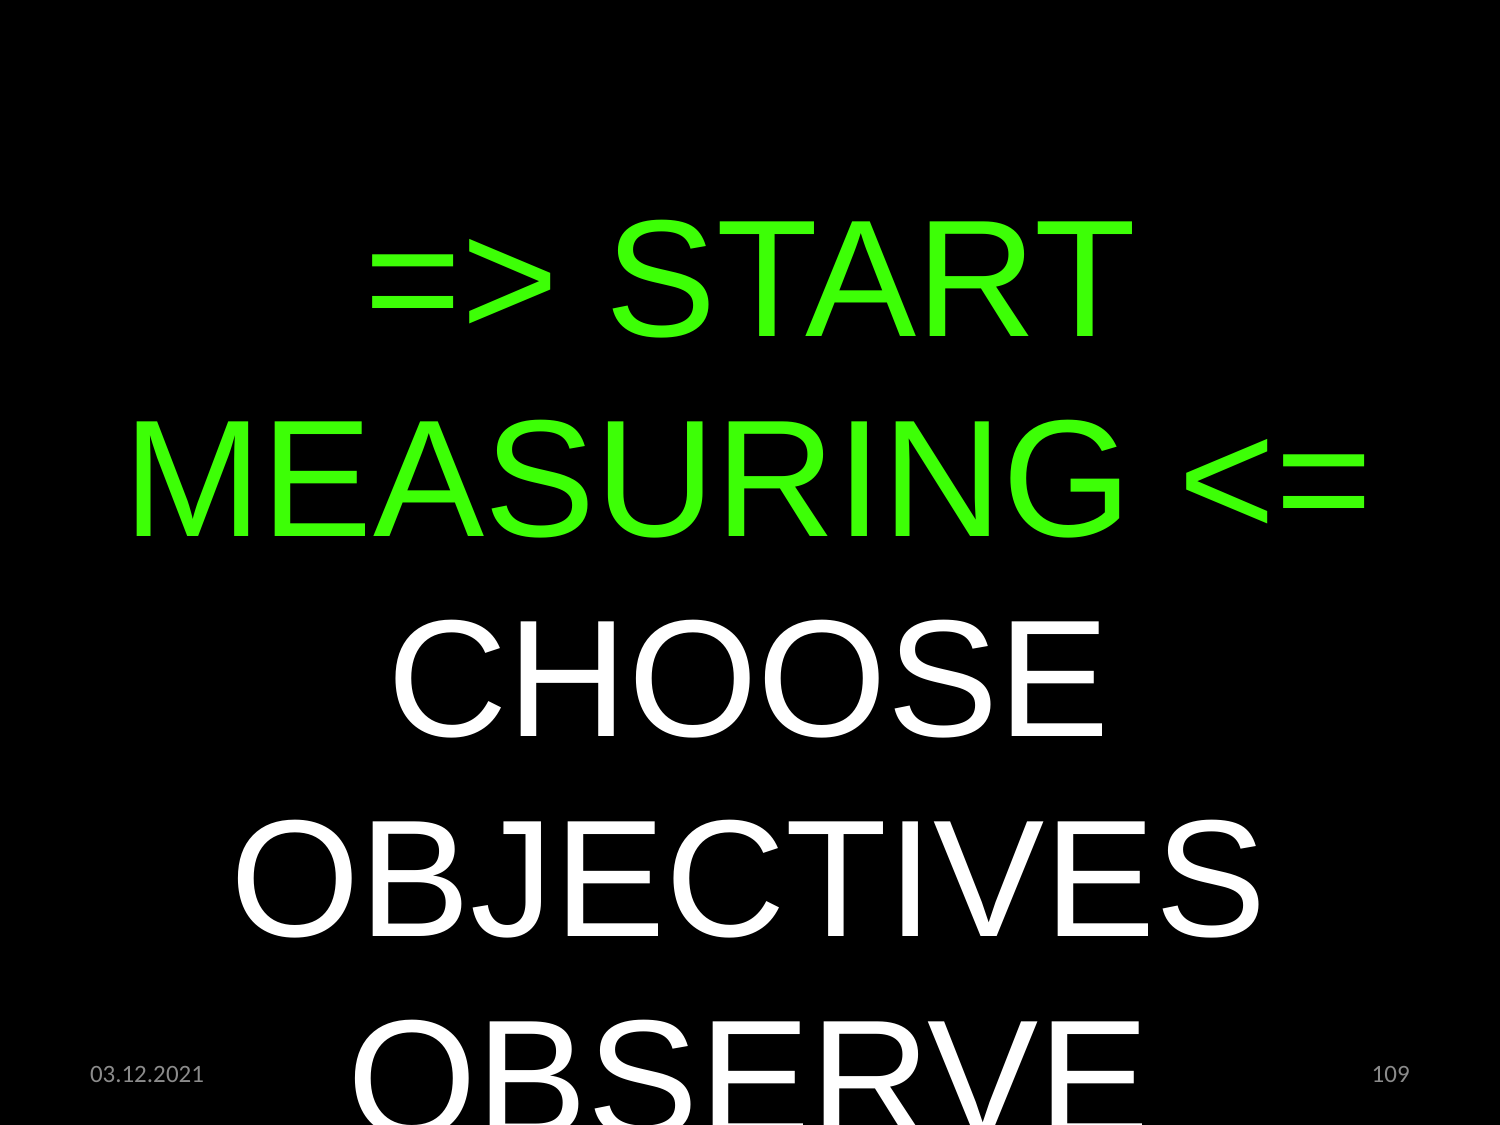

=> START MEASURING <=
CHOOSE OBJECTIVES
OBSERVE
REVISE/INVEST

03.12.2021
109